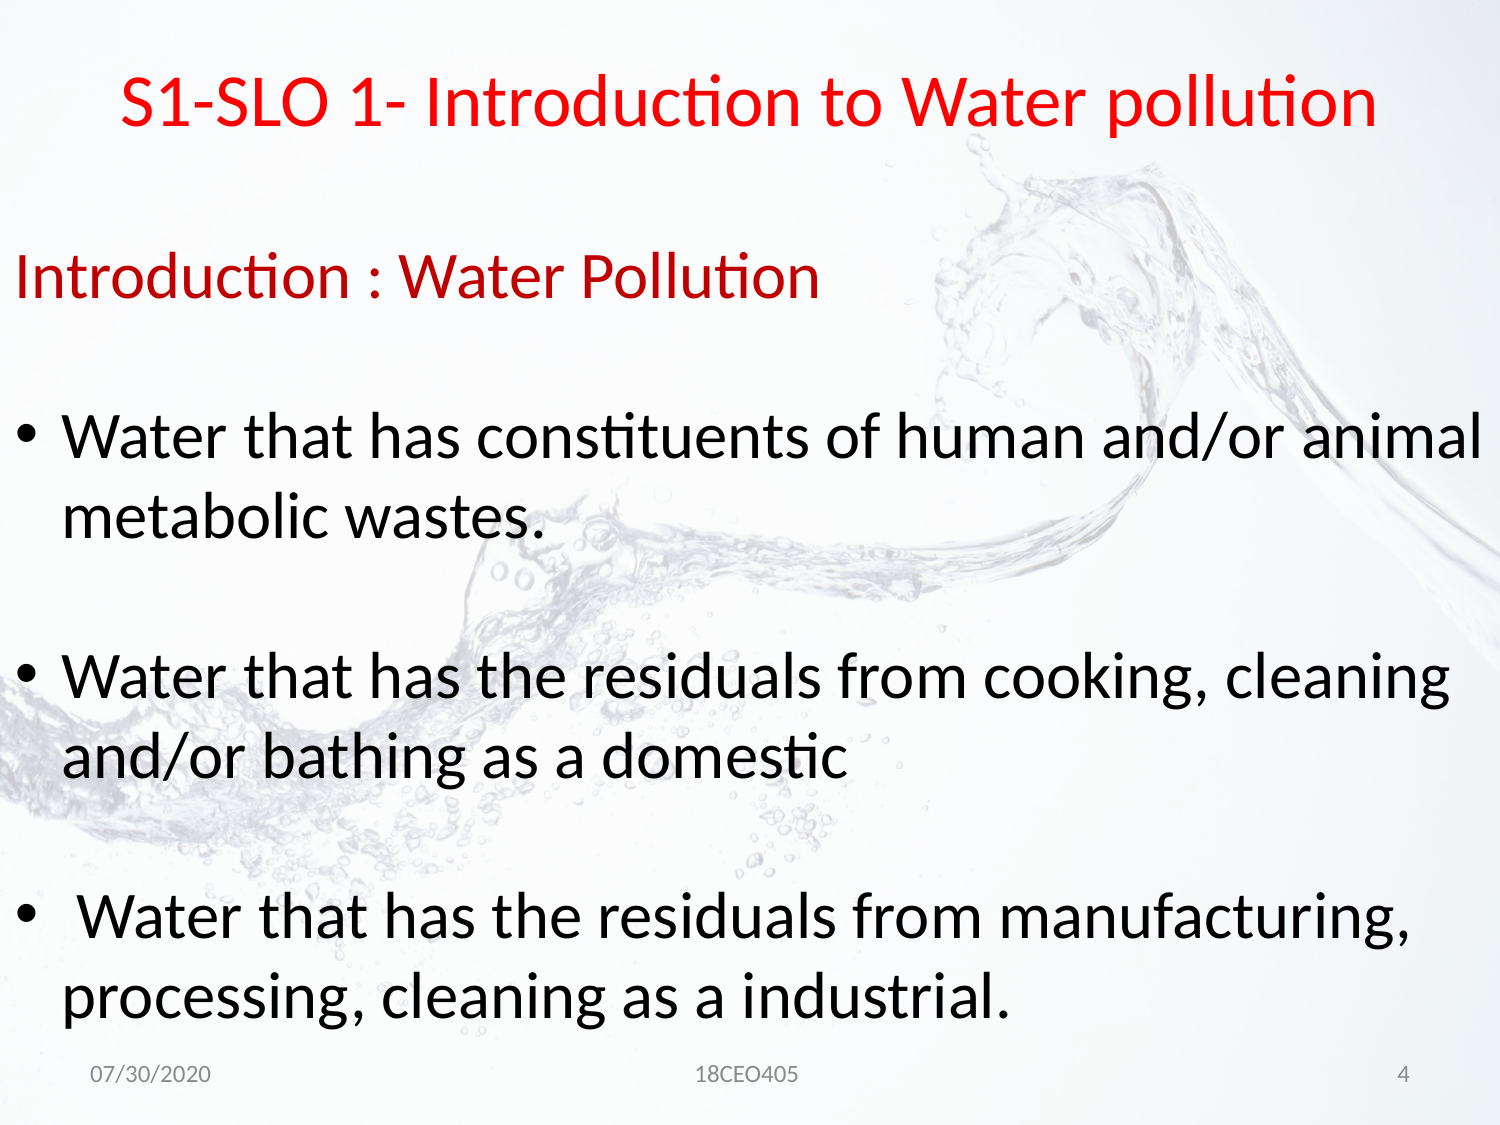

# S1-SLO 1- Introduction to Water pollution
Introduction : Water Pollution

Water that has constituents of human and/or animal metabolic wastes.

Water that has the residuals from cooking, cleaning and/or bathing as a domestic

 Water that has the residuals from manufacturing, processing, cleaning as a industrial.

07/30/2020
18CEO405
4